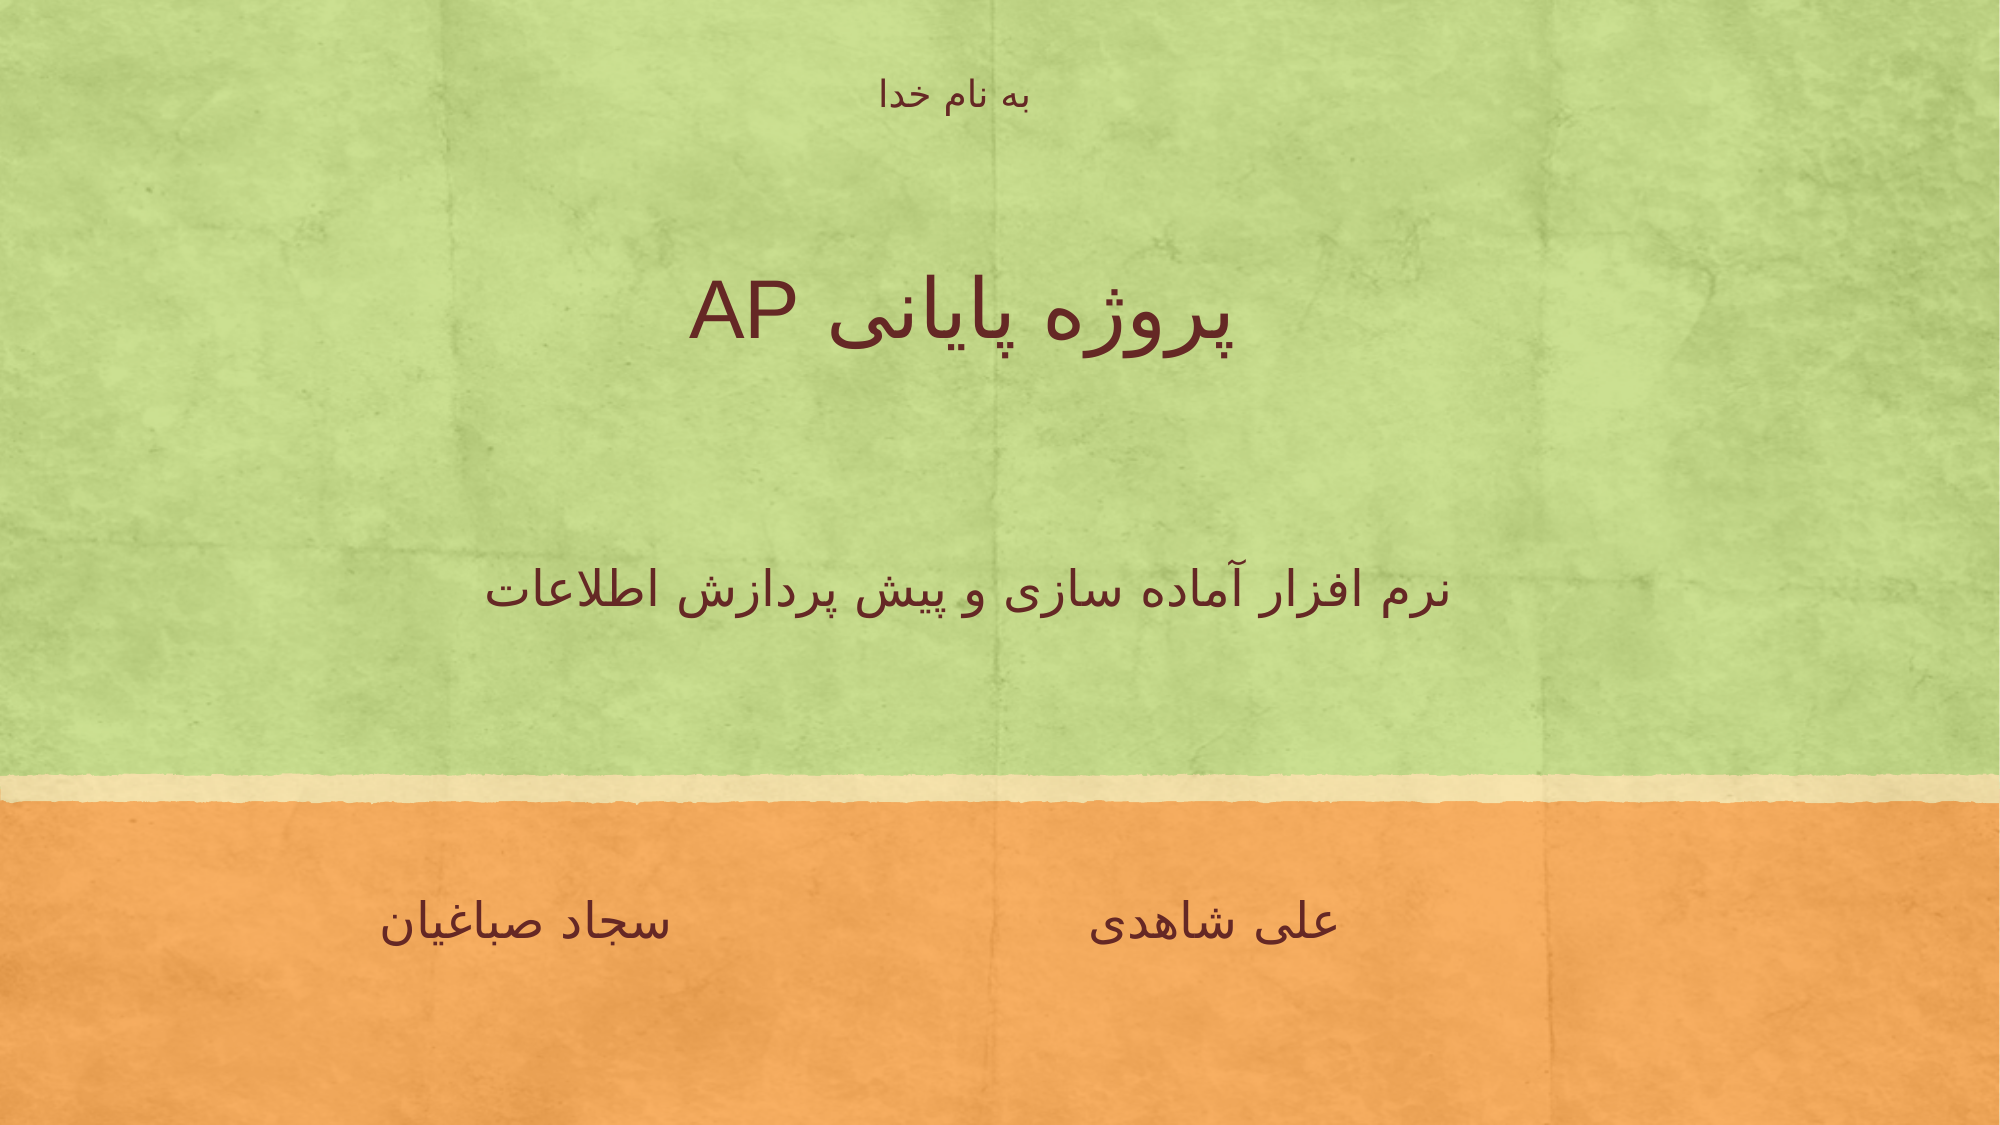

به نام خدا
# پروژه پایانی AP
نرم افزار آماده سازی و پیش پردازش اطلاعات
علی شاهدی                          سجاد صباغیان